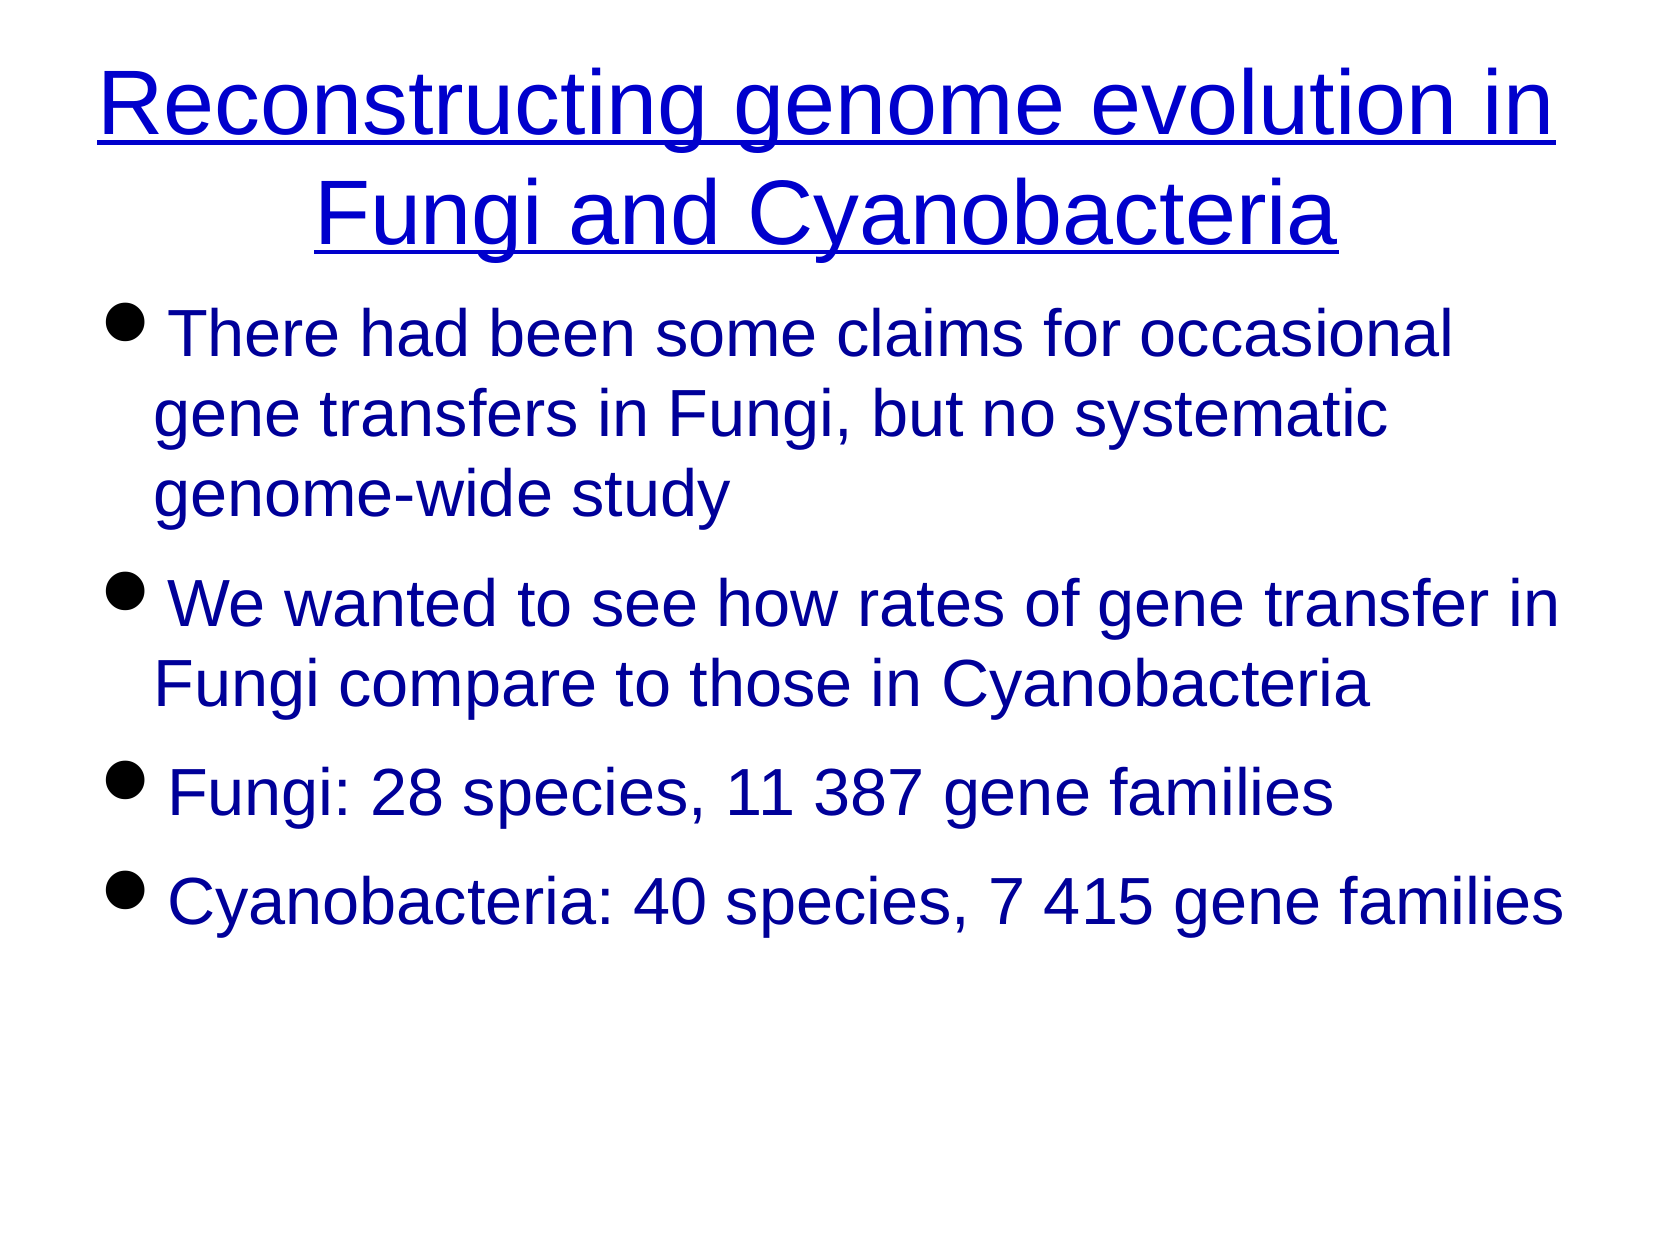

Reconstructing genome evolution in Fungi and Cyanobacteria
There had been some claims for occasional gene transfers in Fungi, but no systematic genome-wide study
We wanted to see how rates of gene transfer in Fungi compare to those in Cyanobacteria
Fungi: 28 species, 11 387 gene families
Cyanobacteria: 40 species, 7 415 gene families